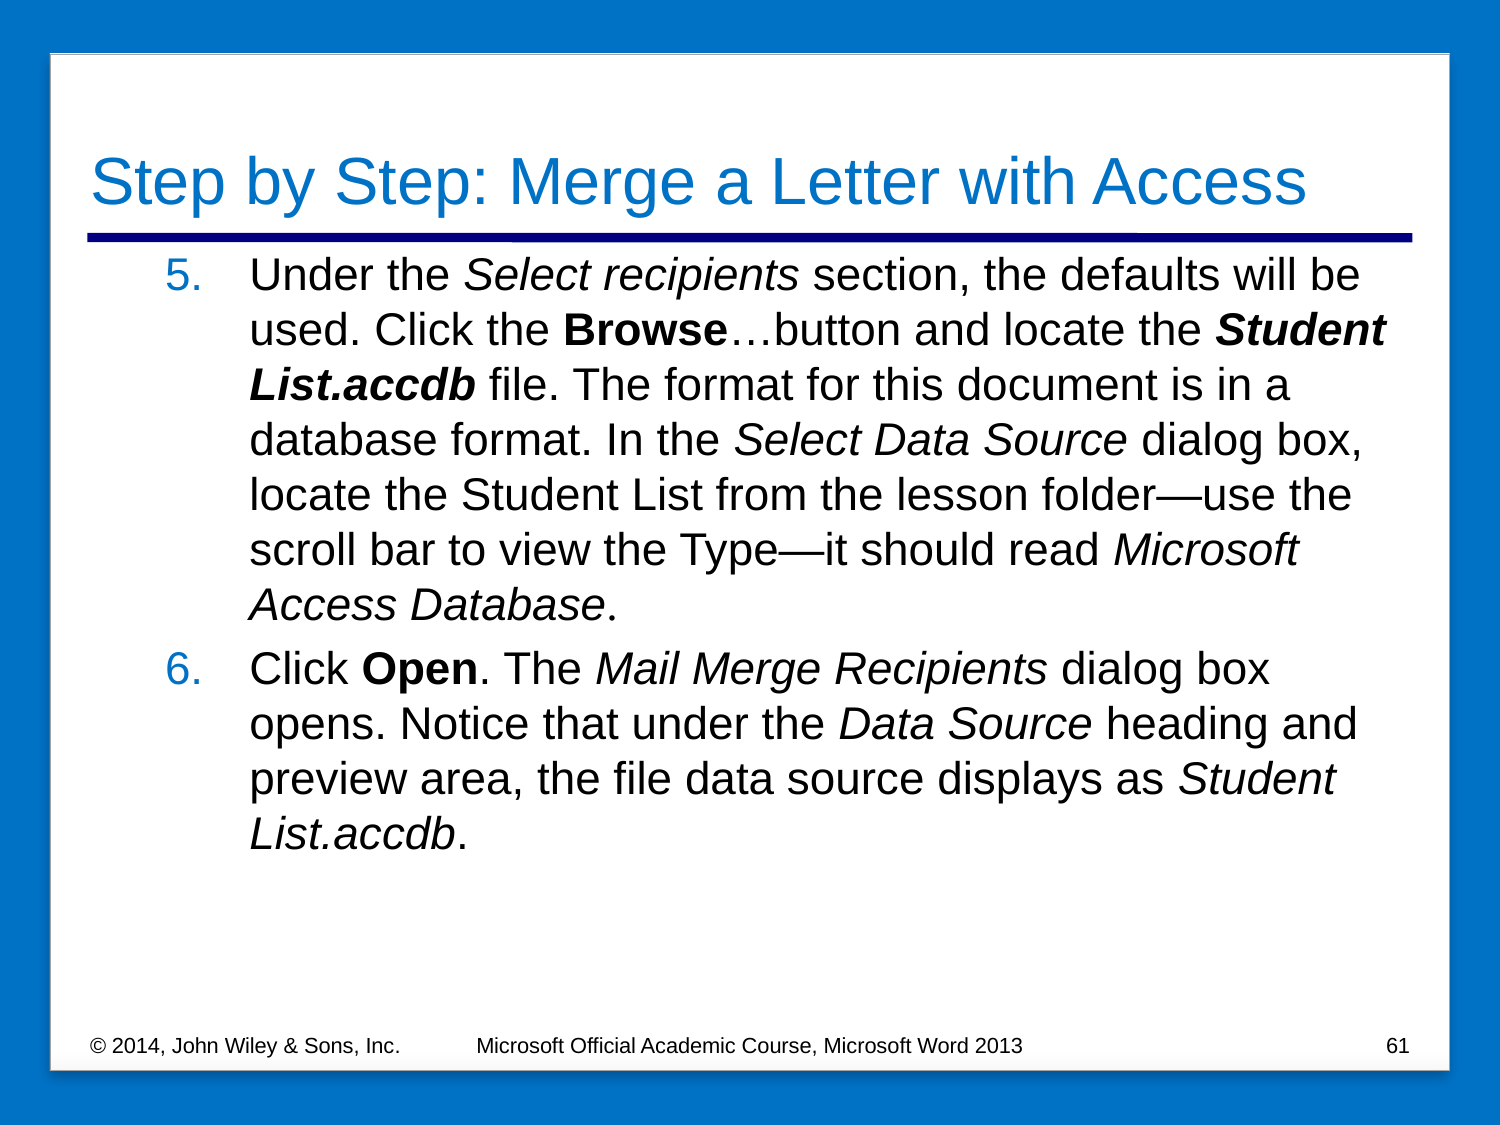

# Step by Step: Merge a Letter with Access
Under the Select recipients section, the defaults will be used. Click the Browse…button and locate the Student List.accdb file. The format for this document is in a database format. In the Select Data Source dialog box, locate the Student List from the lesson folder—use the scroll bar to view the Type—it should read Microsoft Access Database.
Click Open. The Mail Merge Recipients dialog box opens. Notice that under the Data Source heading and preview area, the file data source displays as Student List.accdb.
© 2014, John Wiley & Sons, Inc.
Microsoft Official Academic Course, Microsoft Word 2013
61